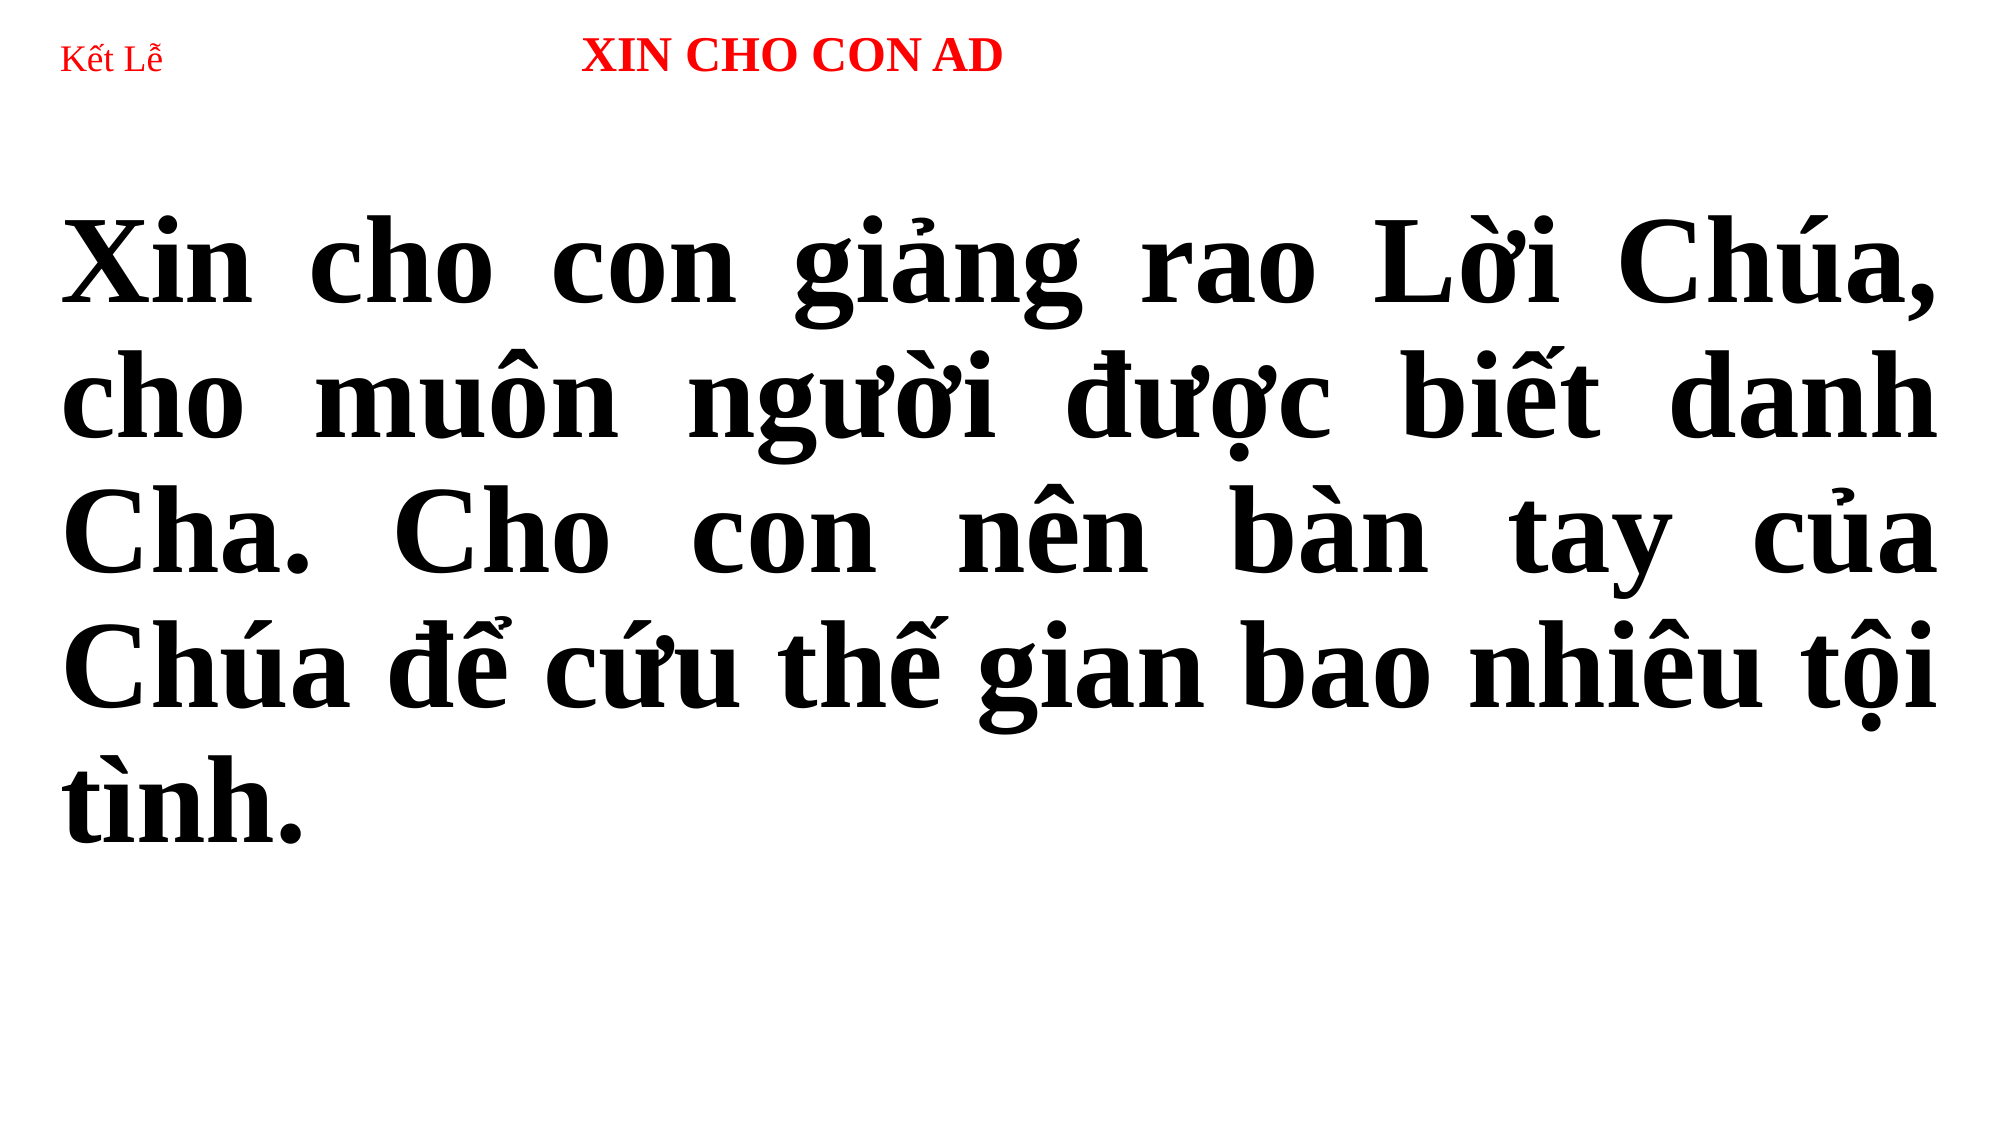

# Kết Lễ                                            XIN CHO CON AD
Xin cho con giảng rao Lời Chúa, cho muôn người được biết danh Cha. Cho con nên bàn tay của Chúa để cứu thế gian bao nhiêu tội tình.